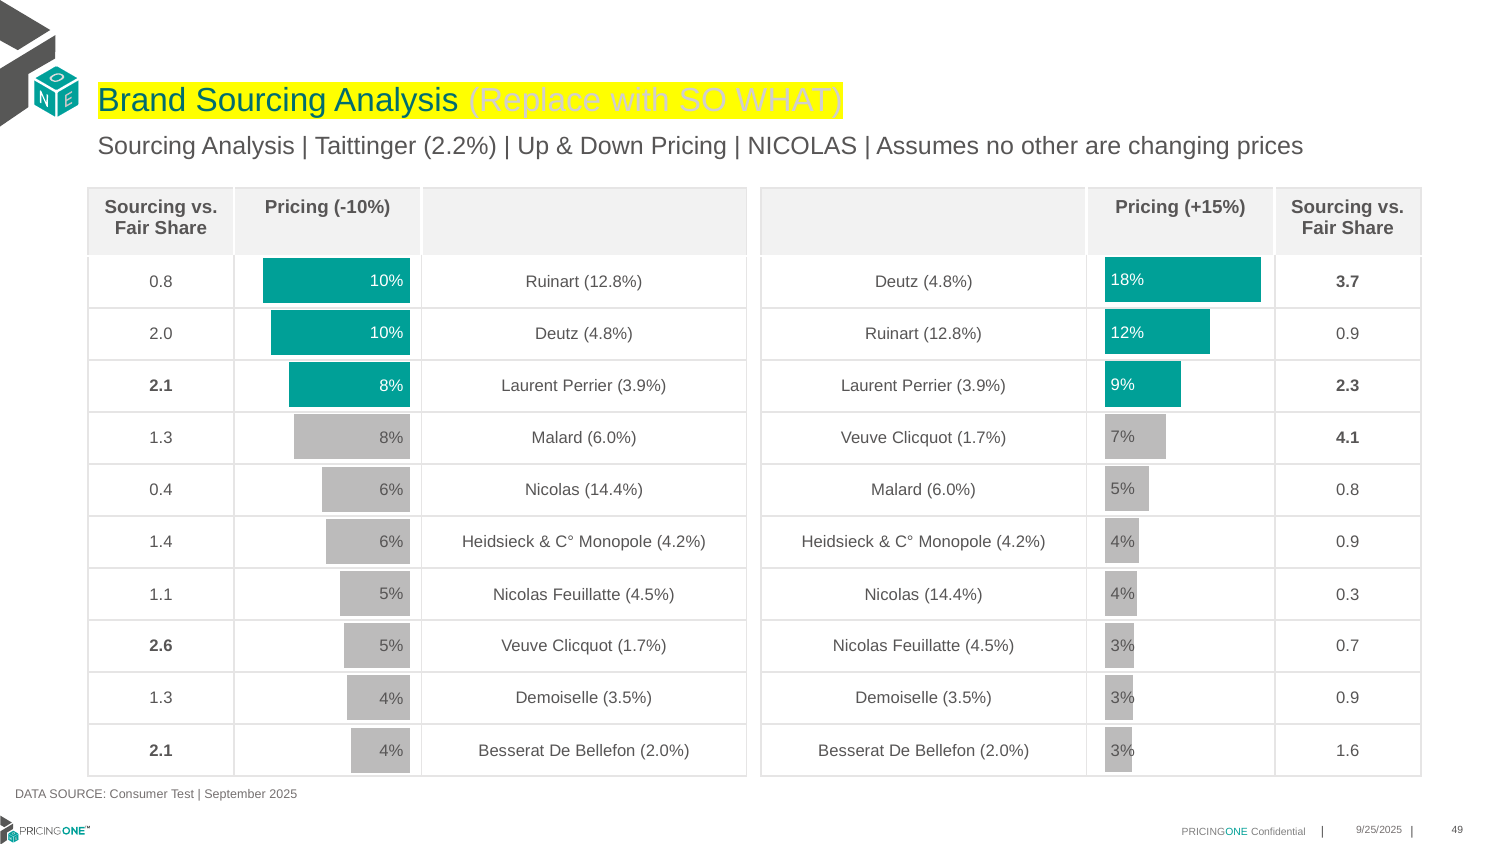

# Brand Sourcing Analysis (Replace with SO WHAT)
Sourcing Analysis | Taittinger (2.2%) | Up & Down Pricing | NICOLAS | Assumes no other are changing prices
| Sourcing vs. Fair Share | Pricing (-10%) |  |
| --- | --- | --- |
| 0.8 |  | Ruinart (12.8%) |
| 2.0 |  | Deutz (4.8%) |
| 2.1 |  | Laurent Perrier (3.9%) |
| 1.3 |  | Malard (6.0%) |
| 0.4 |  | Nicolas (14.4%) |
| 1.4 |  | Heidsieck & C° Monopole (4.2%) |
| 1.1 |  | Nicolas Feuillatte (4.5%) |
| 2.6 |  | Veuve Clicquot (1.7%) |
| 1.3 |  | Demoiselle (3.5%) |
| 2.1 |  | Besserat De Bellefon (2.0%) |
|  | Pricing (+15%) | Sourcing vs. Fair Share |
| --- | --- | --- |
| Deutz (4.8%) |  | 3.7 |
| Ruinart (12.8%) |  | 0.9 |
| Laurent Perrier (3.9%) |  | 2.3 |
| Veuve Clicquot (1.7%) |  | 4.1 |
| Malard (6.0%) |  | 0.8 |
| Heidsieck & C° Monopole (4.2%) |  | 0.9 |
| Nicolas (14.4%) |  | 0.3 |
| Nicolas Feuillatte (4.5%) |  | 0.7 |
| Demoiselle (3.5%) |  | 0.9 |
| Besserat De Bellefon (2.0%) |  | 1.6 |

### Chart

| Category | Taittinger (2.2%) |
|---|---|
| Deutz (4.8%) | 0.18313898771172313 |
| Ruinart (12.8%) | 0.12331497489203609 |
| Laurent Perrier (3.9%) | 0.08909705922985417 |
| Veuve Clicquot (1.7%) | 0.072145898714265 |
| Malard (6.0%) | 0.05143594004473643 |
| Heidsieck & C° Monopole (4.2%) | 0.04062786951969975 |
| Nicolas (14.4%) | 0.03800400238232029 |
| Nicolas Feuillatte (4.5%) | 0.033814750495133244 |
| Demoiselle (3.5%) | 0.03307645702988578 |
| Besserat De Bellefon (2.0%) | 0.03237236637439669 |

### Chart

| Category | Taittinger (2.2%) |
|---|---|
| Ruinart (12.8%) | 0.10299935196160472 |
| Deutz (4.8%) | 0.09748133306309238 |
| Laurent Perrier (3.9%) | 0.08468627806838336 |
| Malard (6.0%) | 0.08147203402009791 |
| Nicolas (14.4%) | 0.06151412785624114 |
| Heidsieck & C° Monopole (4.2%) | 0.05865316148764005 |
| Nicolas Feuillatte (4.5%) | 0.049097496280947645 |
| Veuve Clicquot (1.7%) | 0.04641173665185996 |
| Demoiselle (3.5%) | 0.044521436352370714 |
| Besserat De Bellefon (2.0%) | 0.04162778863680701 |
DATA SOURCE: Consumer Test | September 2025

9/25/2025
49